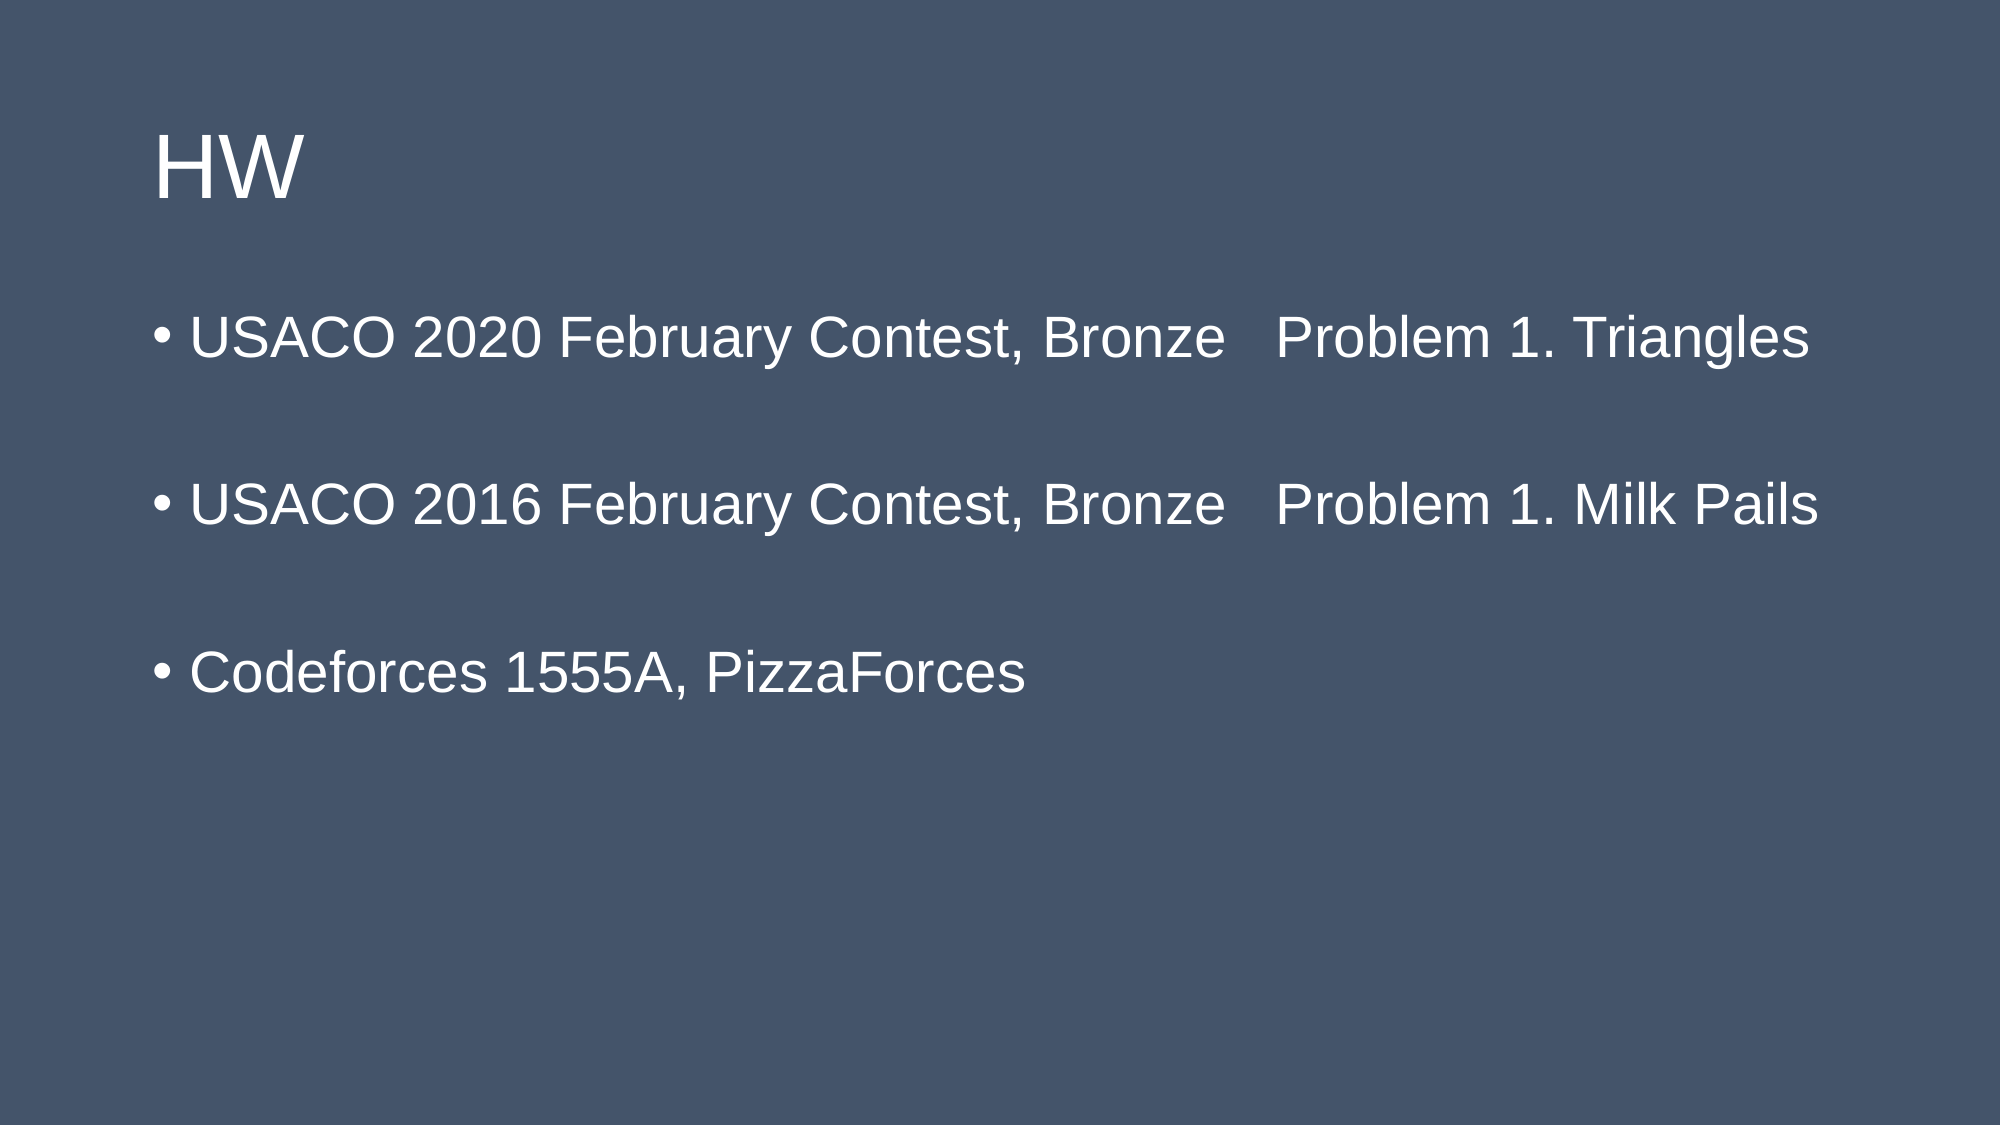

# HW
USACO 2020 February Contest, Bronze   Problem 1. Triangles

USACO 2016 February Contest, Bronze   Problem 1. Milk Pails

Codeforces 1555A, PizzaForces